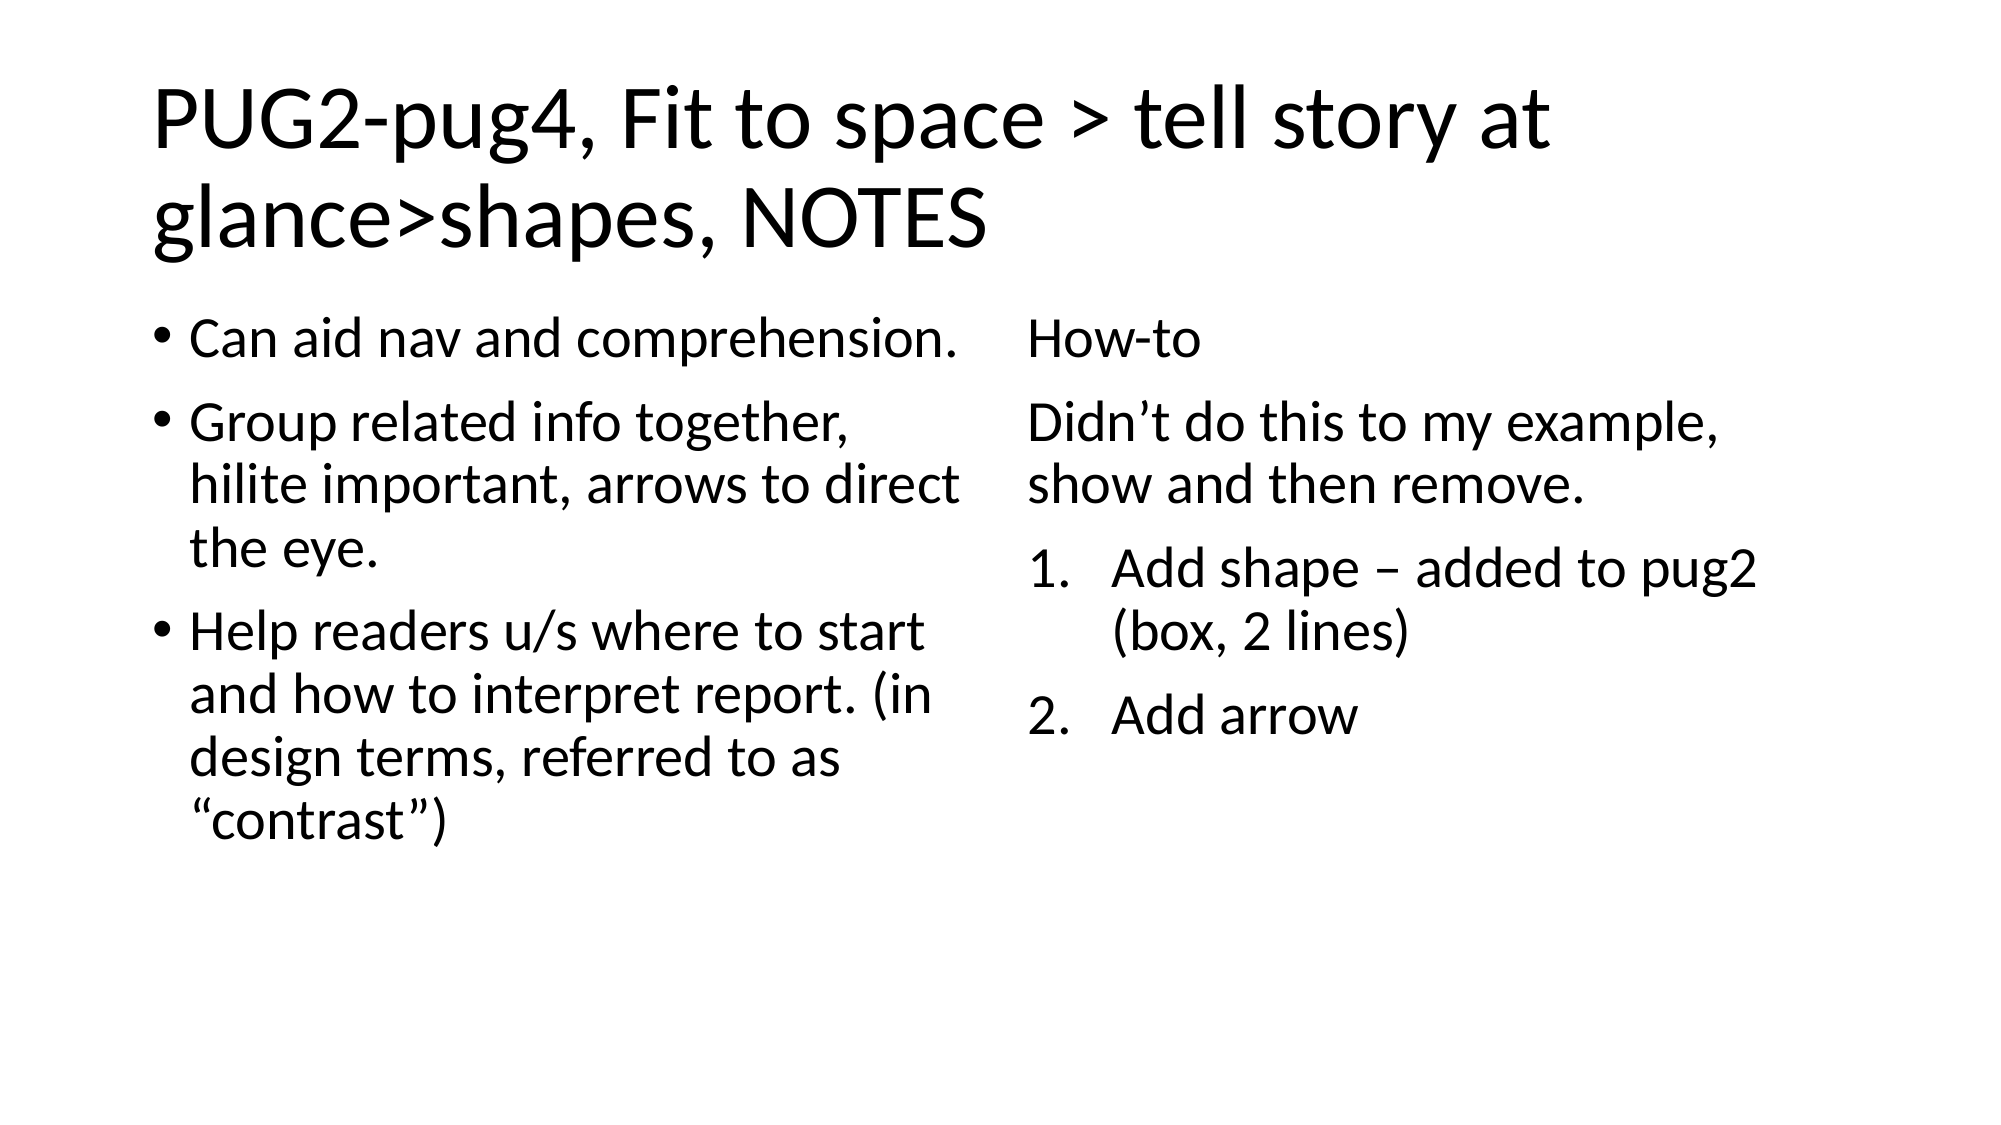

# PUG2-pug4, Fit to space > tell story at glance>shapes, NOTES
Can aid nav and comprehension.
Group related info together, hilite important, arrows to direct the eye.
Help readers u/s where to start and how to interpret report. (in design terms, referred to as “contrast”)
How-to
Didn’t do this to my example, show and then remove.
Add shape – added to pug2 (box, 2 lines)
Add arrow